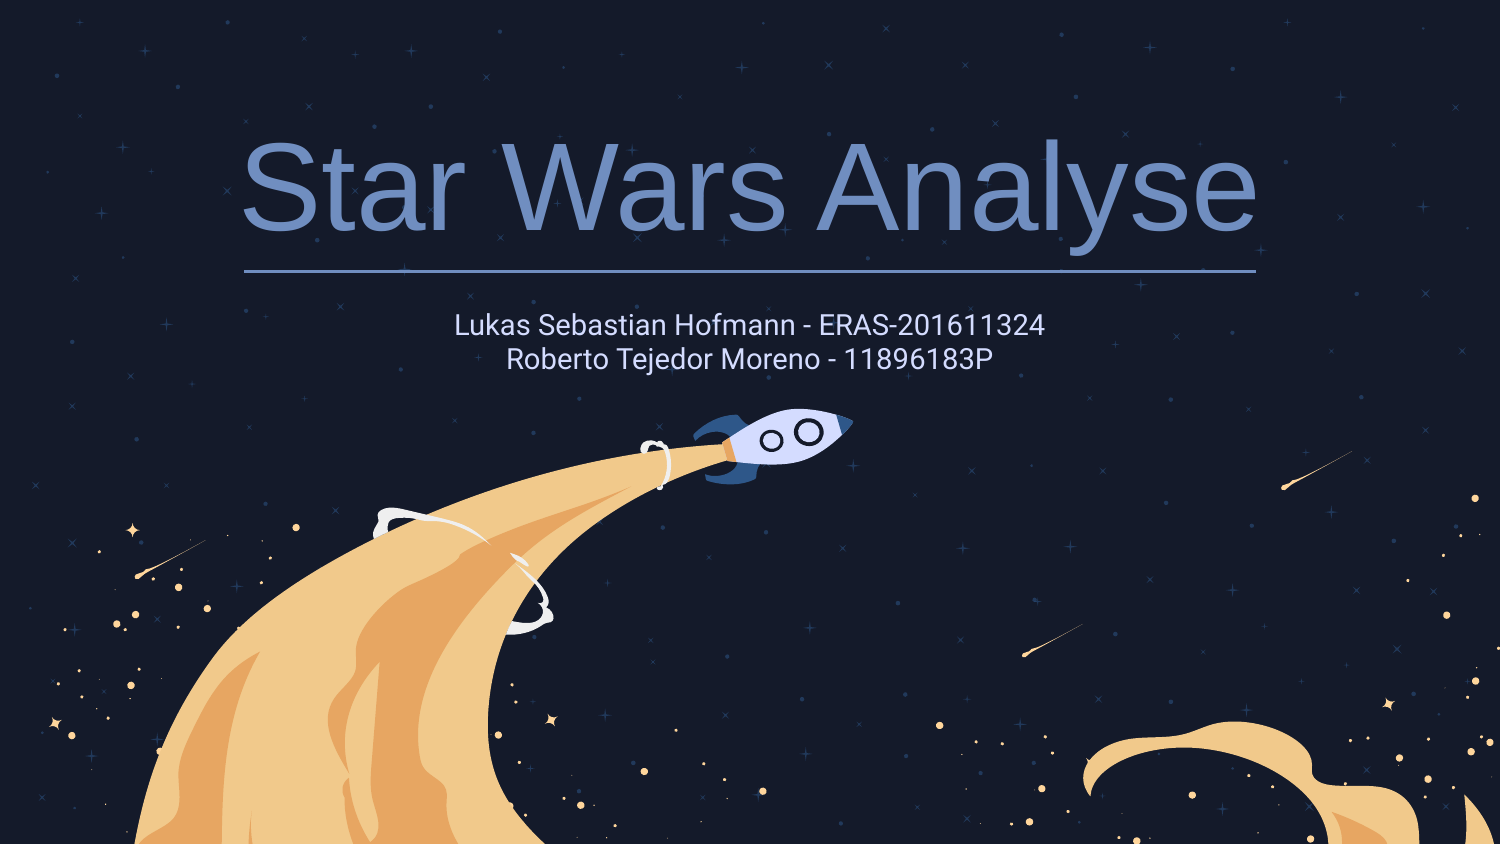

# Star Wars Analyse
Lukas Sebastian Hofmann - ERAS-201611324
Roberto Tejedor Moreno - 11896183P